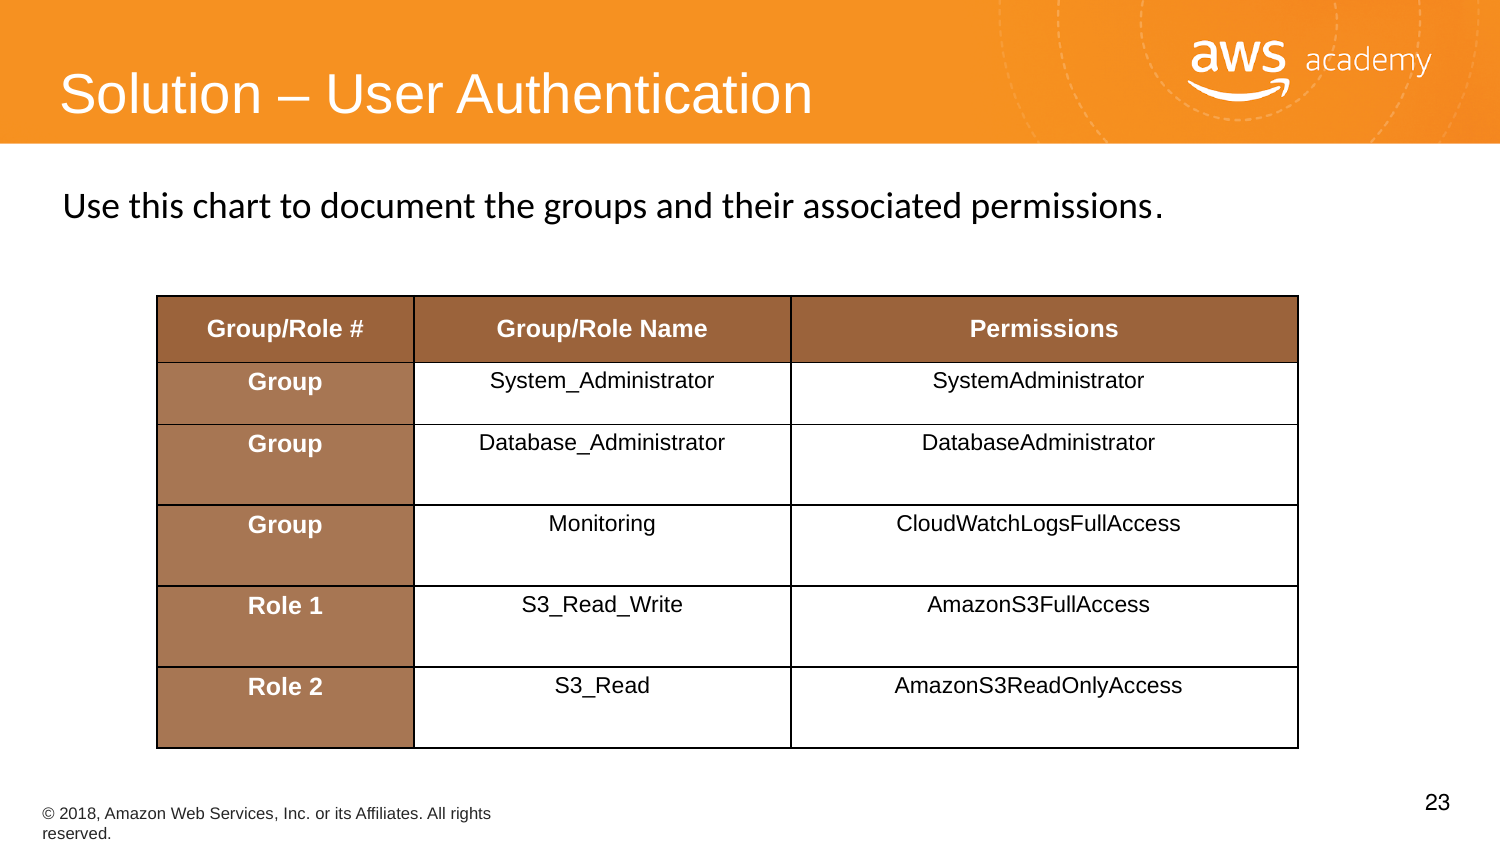

Solution – User Authentication
Use this chart to document the groups and their associated permissions.
| Group/Role # | Group/Role Name | Permissions |
| --- | --- | --- |
| Group | System\_Administrator | SystemAdministrator |
| Group | Database\_Administrator | DatabaseAdministrator |
| Group | Monitoring | CloudWatchLogsFullAccess |
| Role 1 | S3\_Read\_Write | AmazonS3FullAccess |
| Role 2 | S3\_Read | AmazonS3ReadOnlyAccess |
23